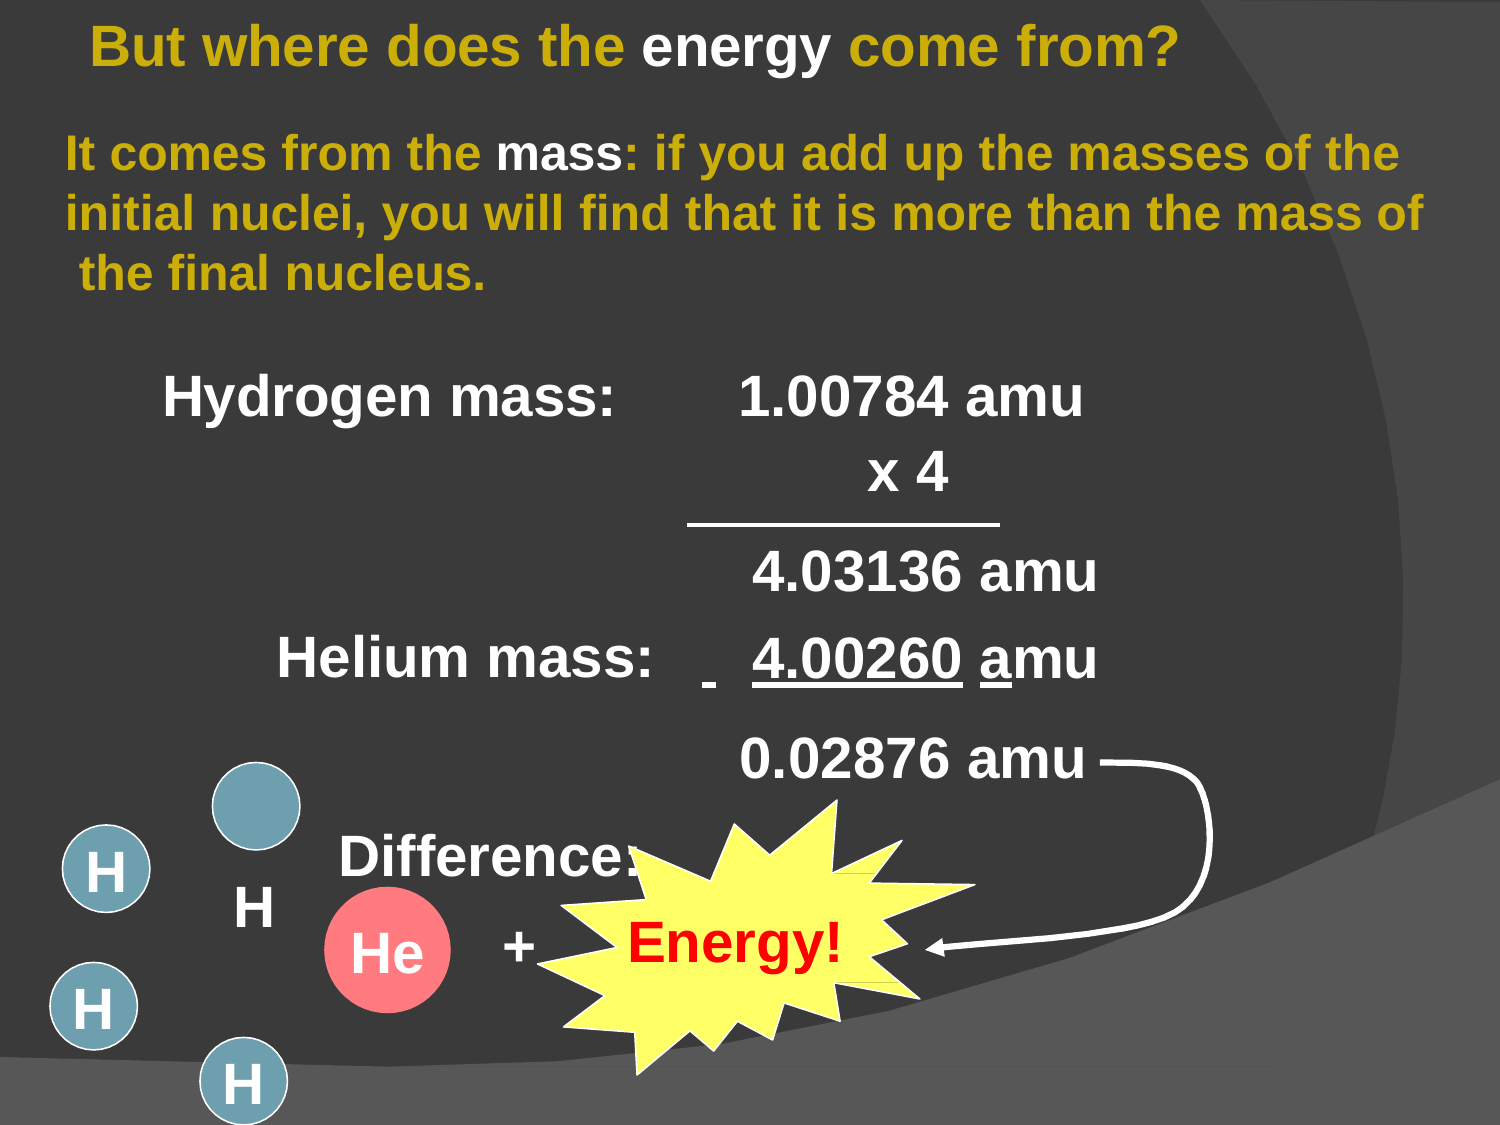

# But where does the energy come from?
It comes from the mass: if you add up the masses of the  initial nuclei, you will find that it is more than the mass of  the final nucleus.
1.00784 amu
x 4
Hydrogen mass:
4.03136 amu
 	4.00260 amu
0.02876 amu

Helium mass:  Difference:
H

H

Energy!
+
He

H
H